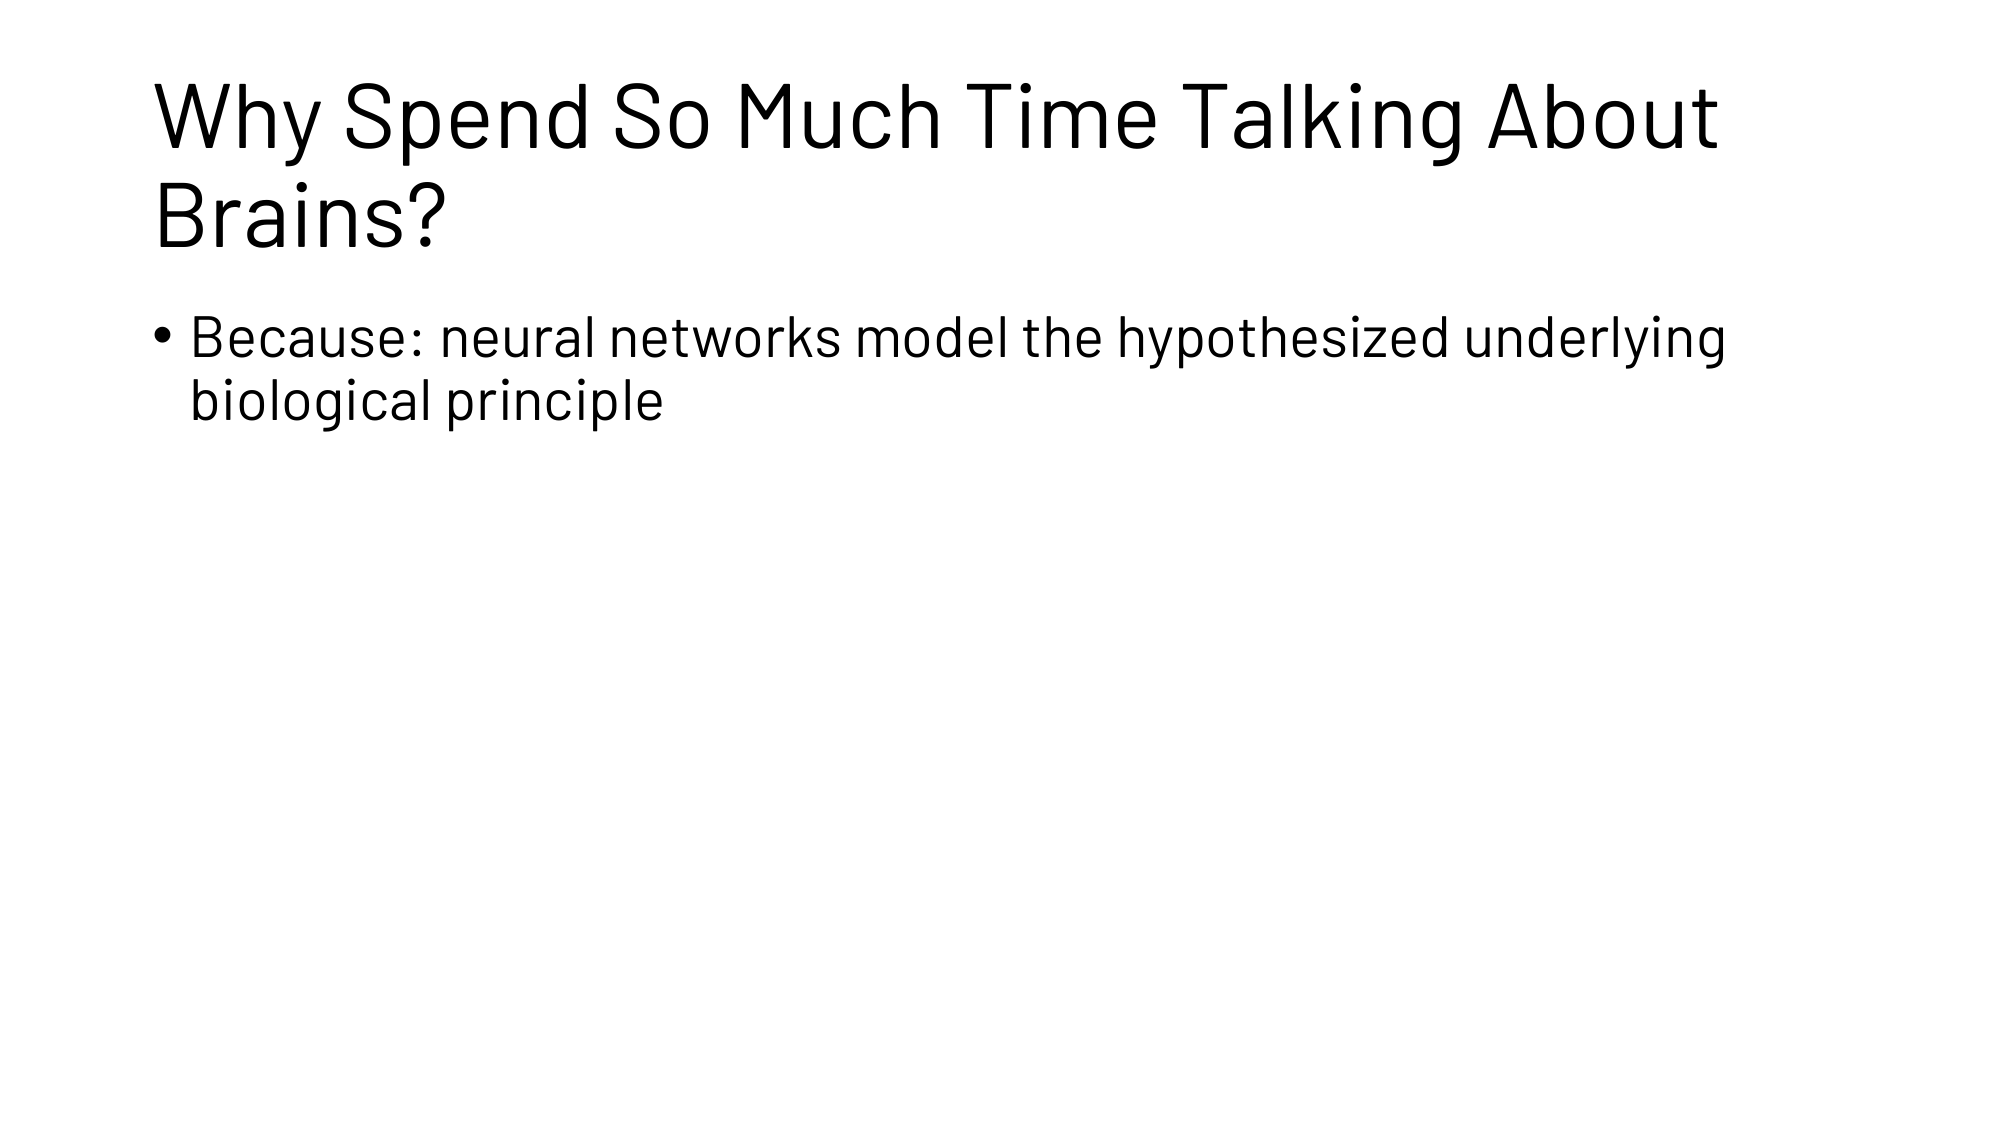

# Why Spend So Much Time Talking About Brains?
Because: neural networks model the hypothesized underlying biological principle